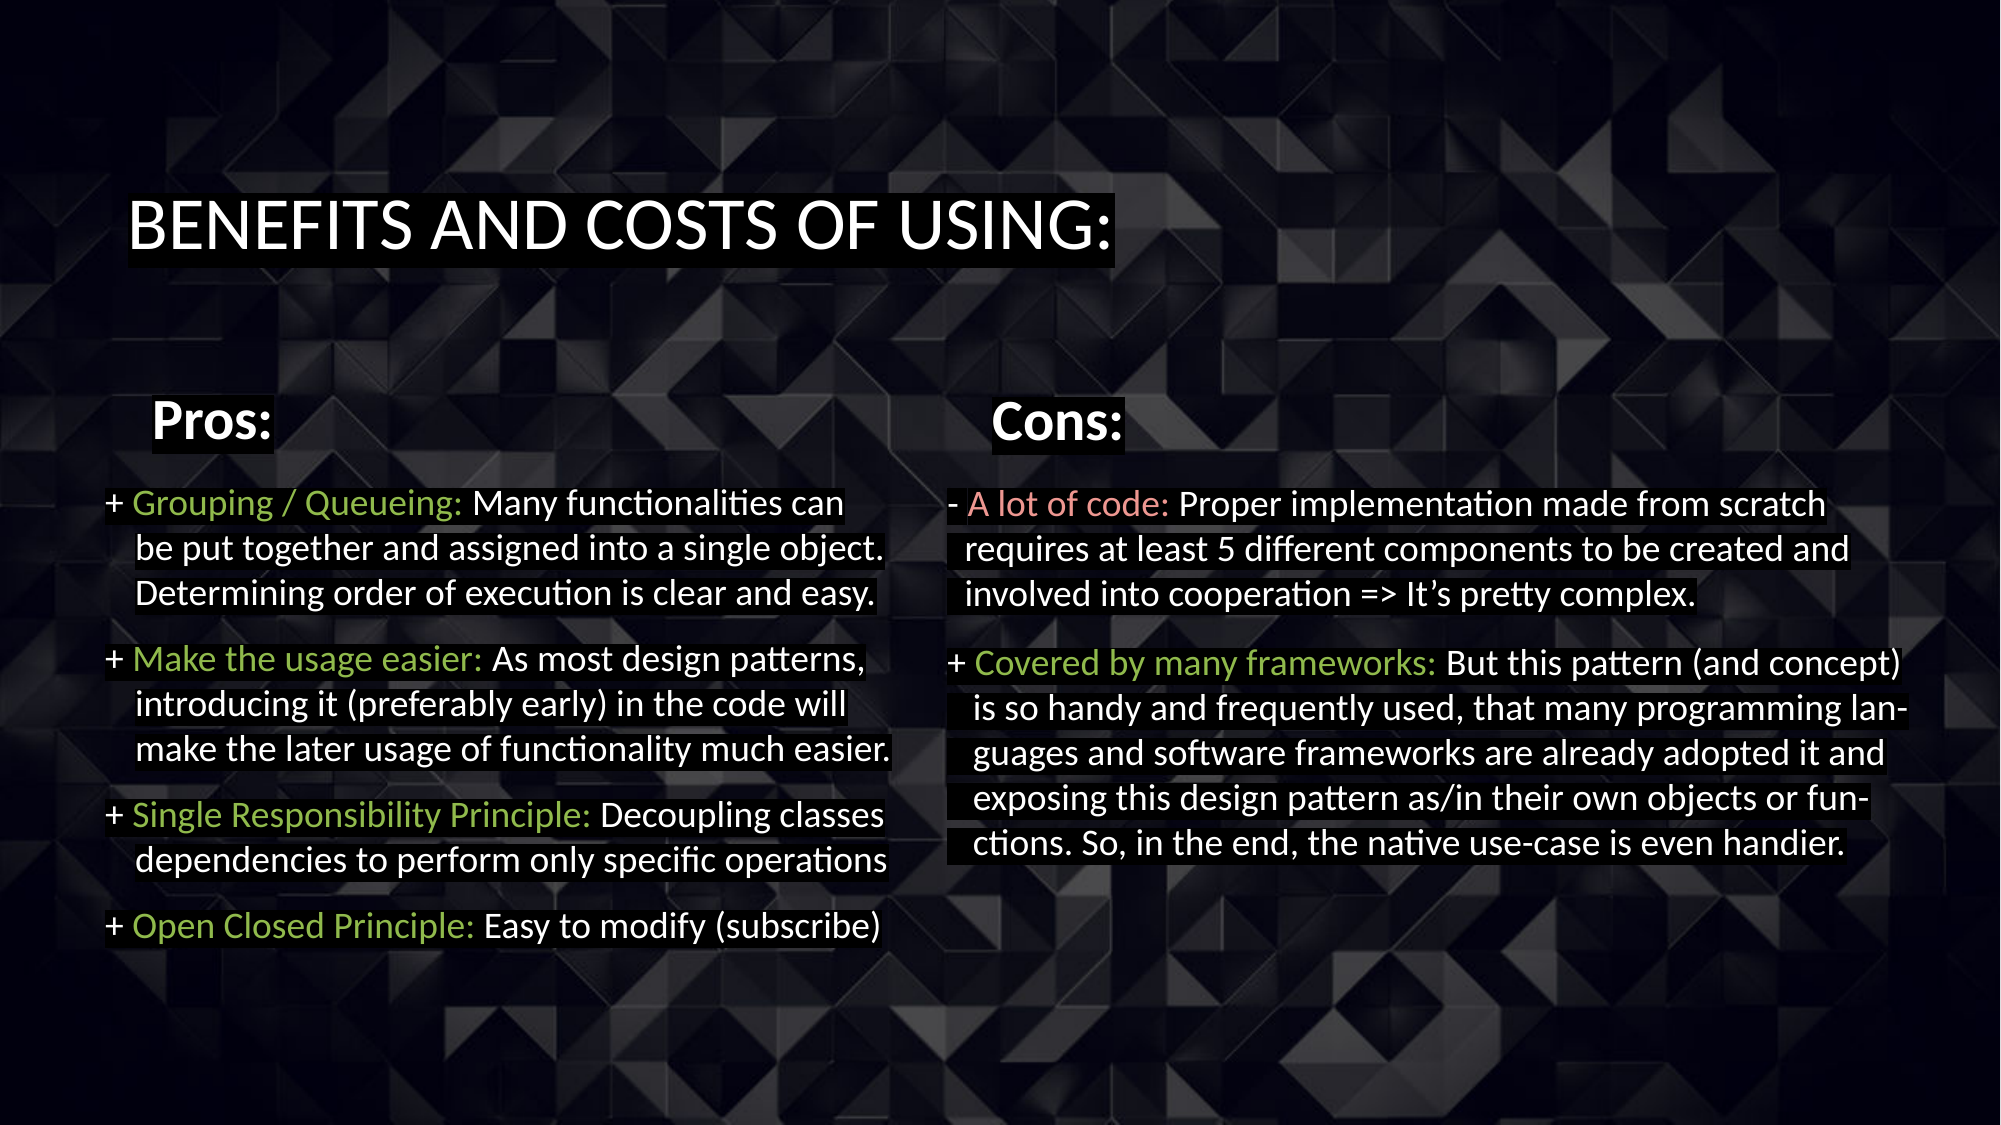

# Benefits and costs of using:
Pros:
Cons:
+ Grouping / Queueing: Many functionalities can
be put together and assigned into a single object.
Determining order of execution is clear and easy.
+ Make the usage easier: As most design patterns,
introducing it (preferably early) in the code will
make the later usage of functionality much easier.
+ Single Responsibility Principle: Decoupling classes
dependencies to perform only specific operations
+ Open Closed Principle: Easy to modify (subscribe)
- A lot of code: Proper implementation made from scratch
  requires at least 5 different components to be created and
  involved into cooperation => It’s pretty complex.
+ Covered by many frameworks: But this pattern (and concept)
   is so handy and frequently used, that many programming lan-
   guages and software frameworks are already adopted it and
   exposing this design pattern as/in their own objects or fun-
   ctions. So, in the end, the native use-case is even handier.